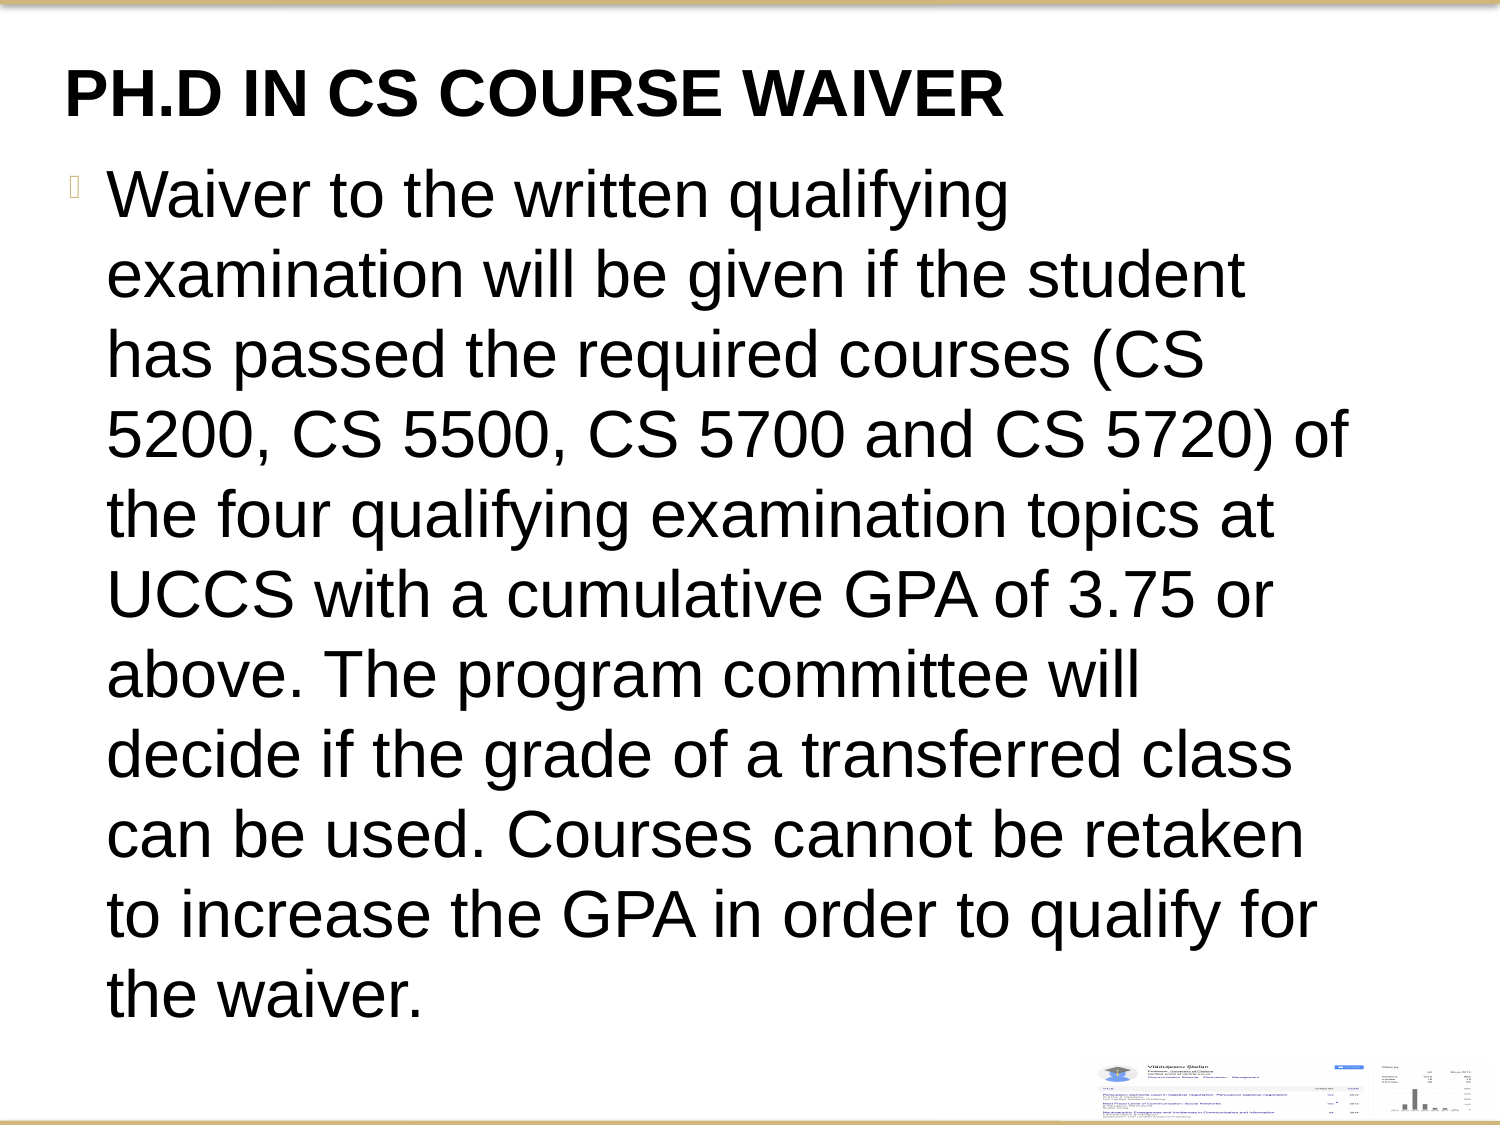

PH.D in CS Course waiver
Waiver to the written qualifying examination will be given if the student has passed the required courses (CS 5200, CS 5500, CS 5700 and CS 5720) of the four qualifying examination topics at UCCS with a cumulative GPA of 3.75 or above. The program committee will decide if the grade of a transferred class can be used. Courses cannot be retaken to increase the GPA in order to qualify for the waiver.